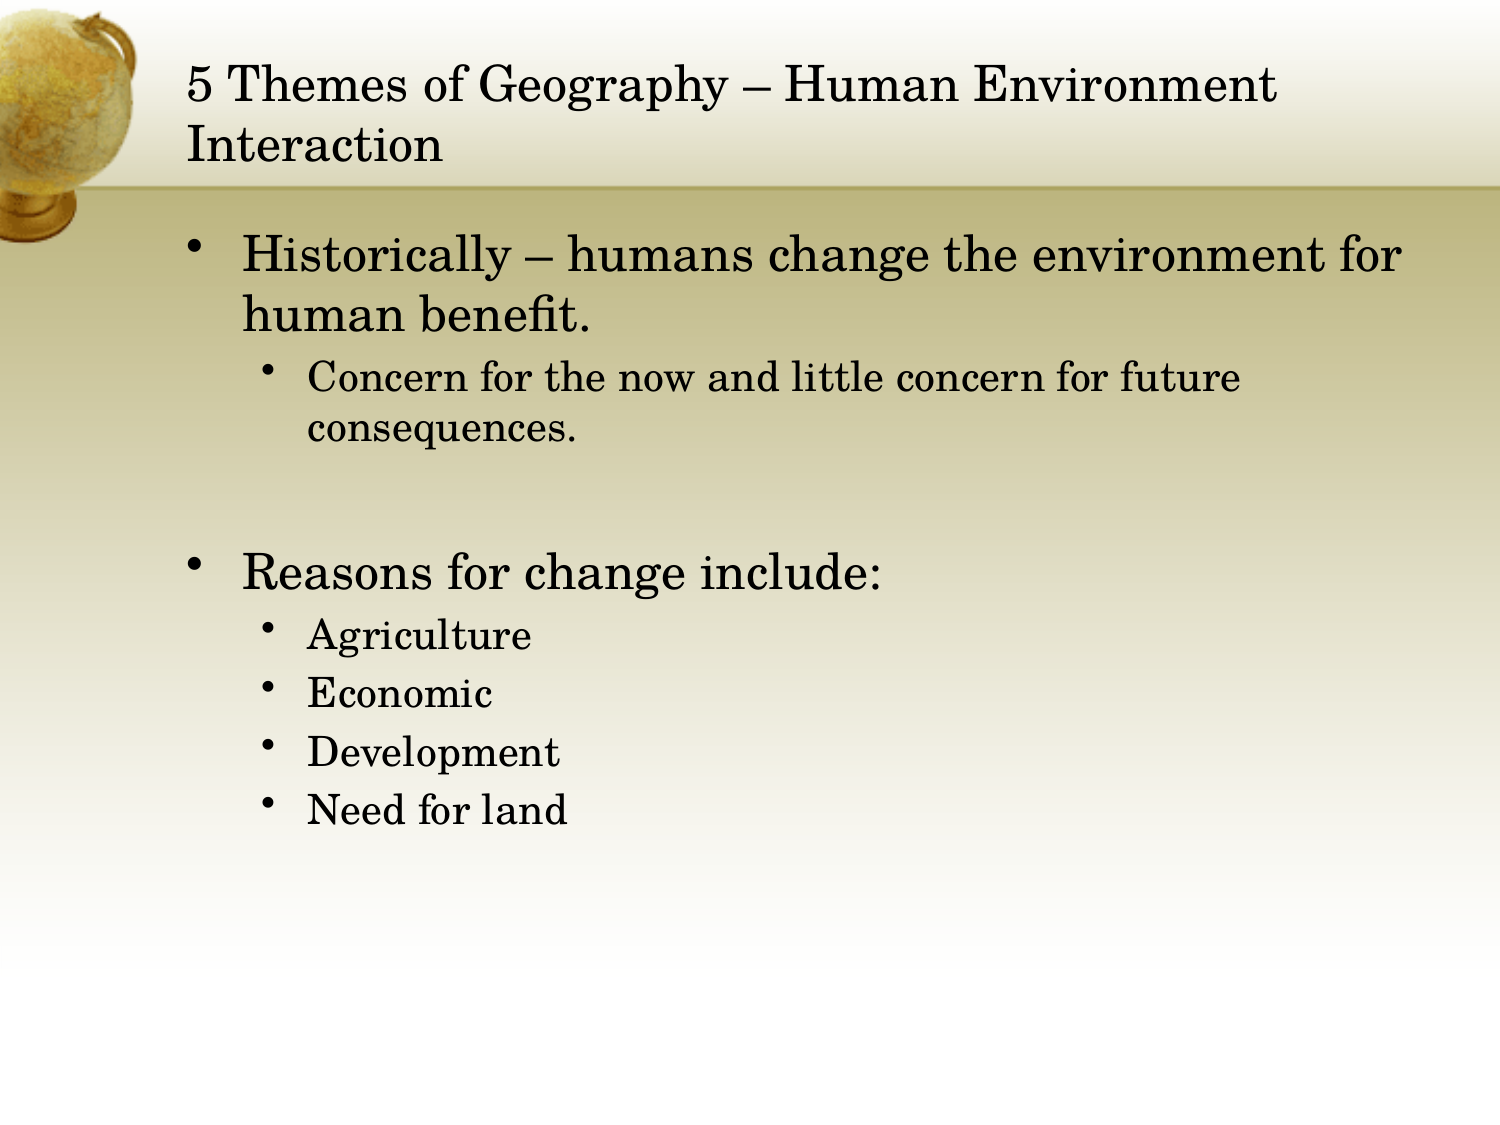

# 5 Themes of Geography – Human Environment Interaction
Historically – humans change the environment for human benefit.
Concern for the now and little concern for future consequences.

Reasons for change include:
Agriculture
Economic
Development
Need for land